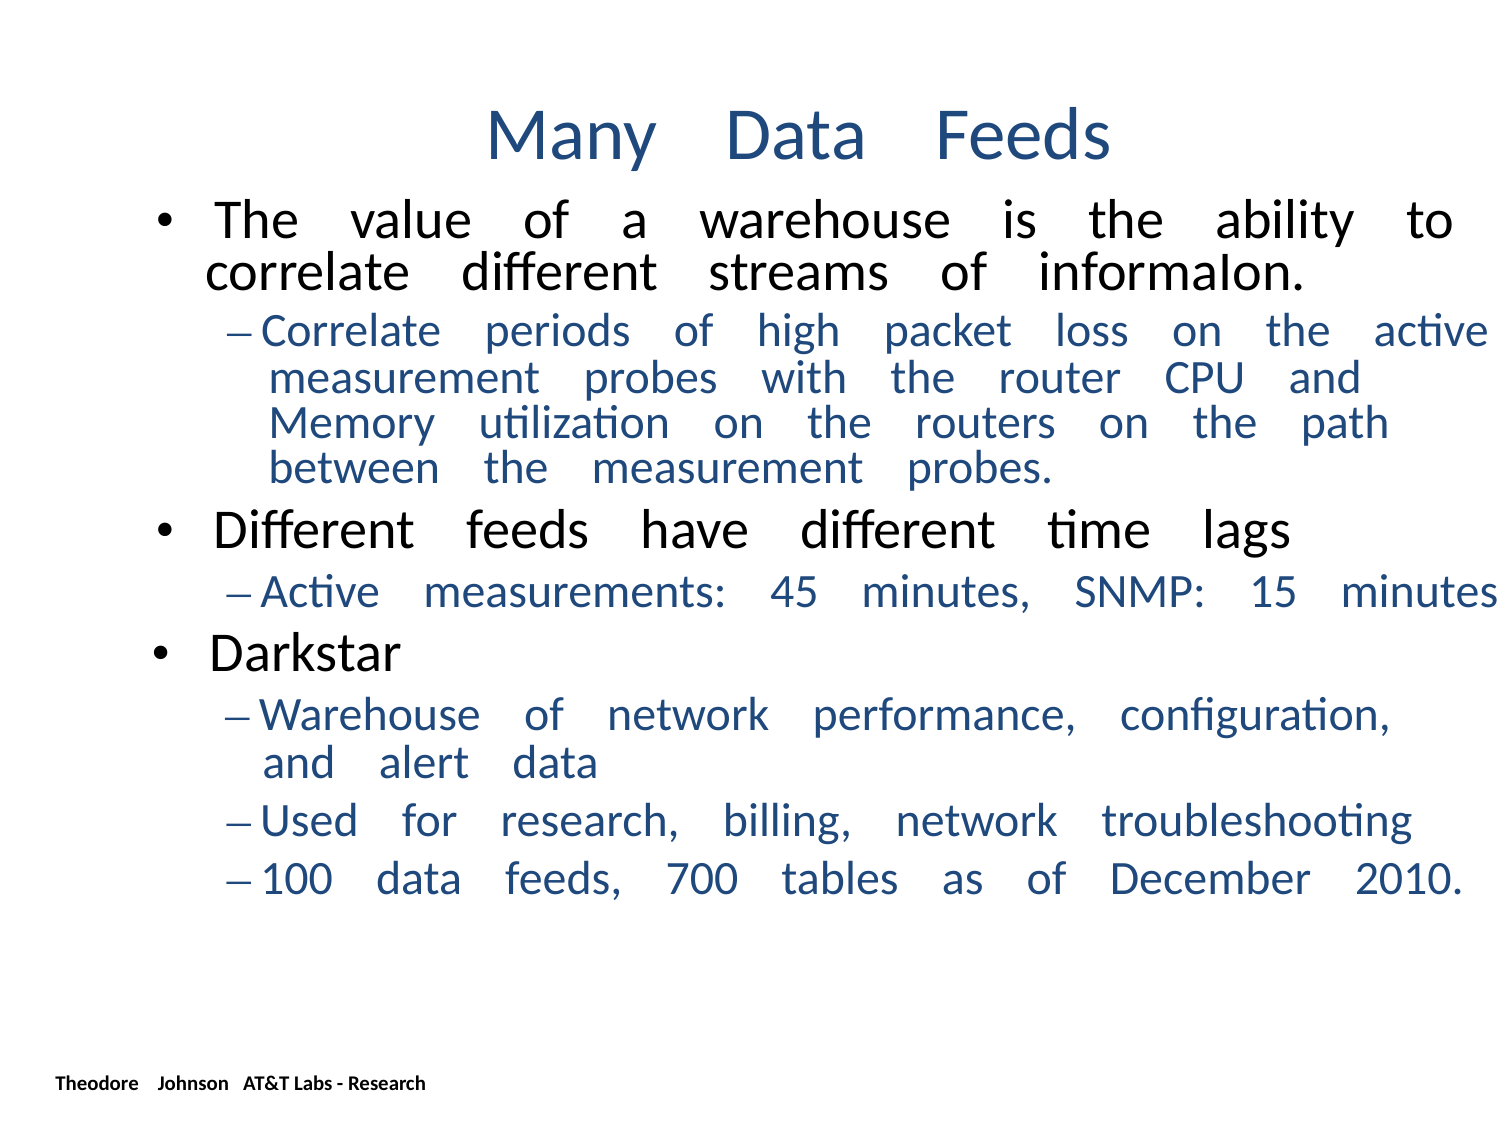

Many    Data    Feeds
•   The    value    of    a    warehouse    is    the    ability    to
	correlate    diﬀerent    streams    of    informaIon.
– Correlate    periods    of    high    packet    loss    on    the    active
measurement    probes    with    the    router    CPU    and
Memory    utilization    on    the    routers    on    the    path
between    the    measurement    probes.
•   Diﬀerent    feeds    have    diﬀerent    time    lags
– Active    measurements:    45    minutes,    SNMP:    15    minutes
•   Darkstar
– Warehouse    of    network    performance,    conﬁguration,
and    alert    data
– Used    for    research,    billing,    network    troubleshooting
– 100    data    feeds,    700    tables    as    of    December    2010.
Theodore    Johnson   AT&T Labs - Research